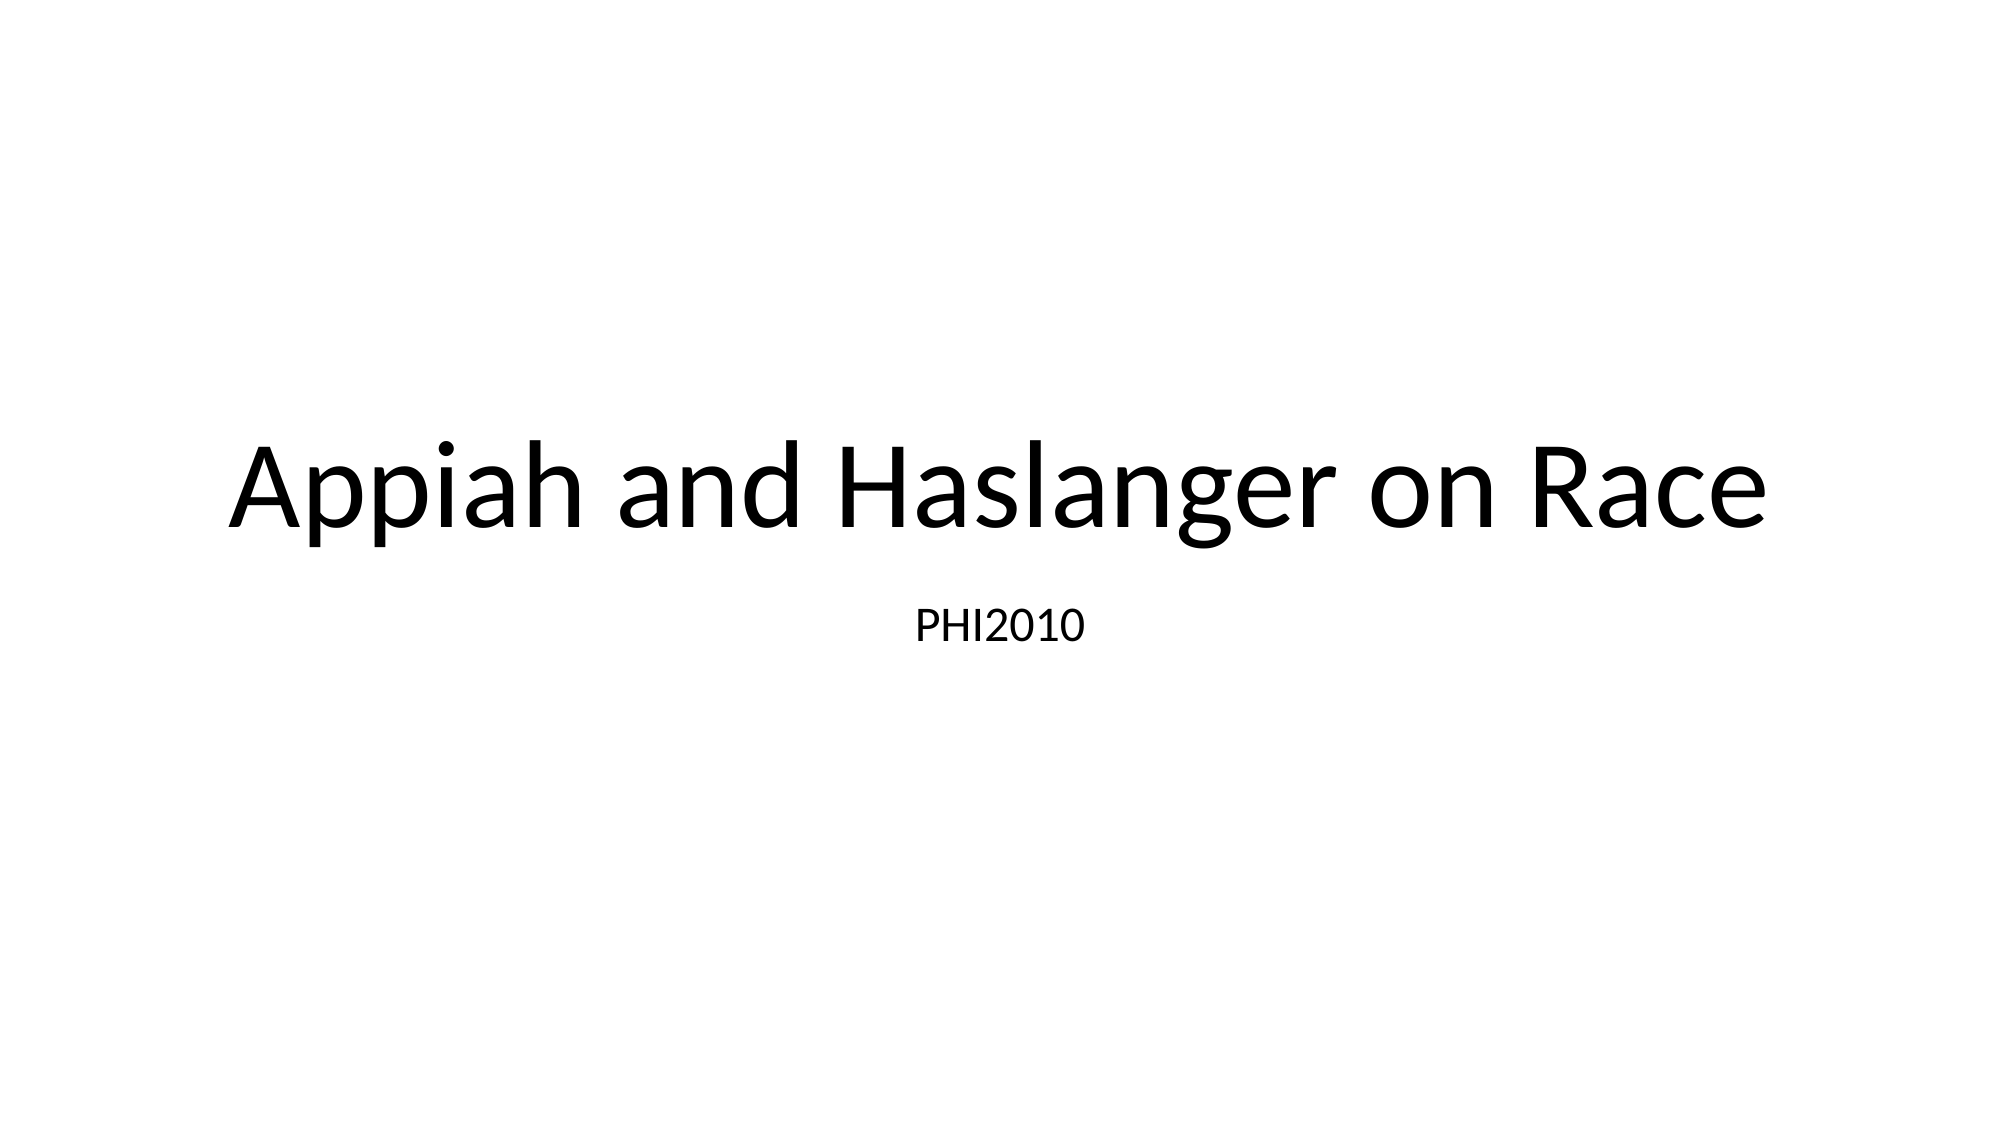

# Appiah and Haslanger on Race
PHI2010